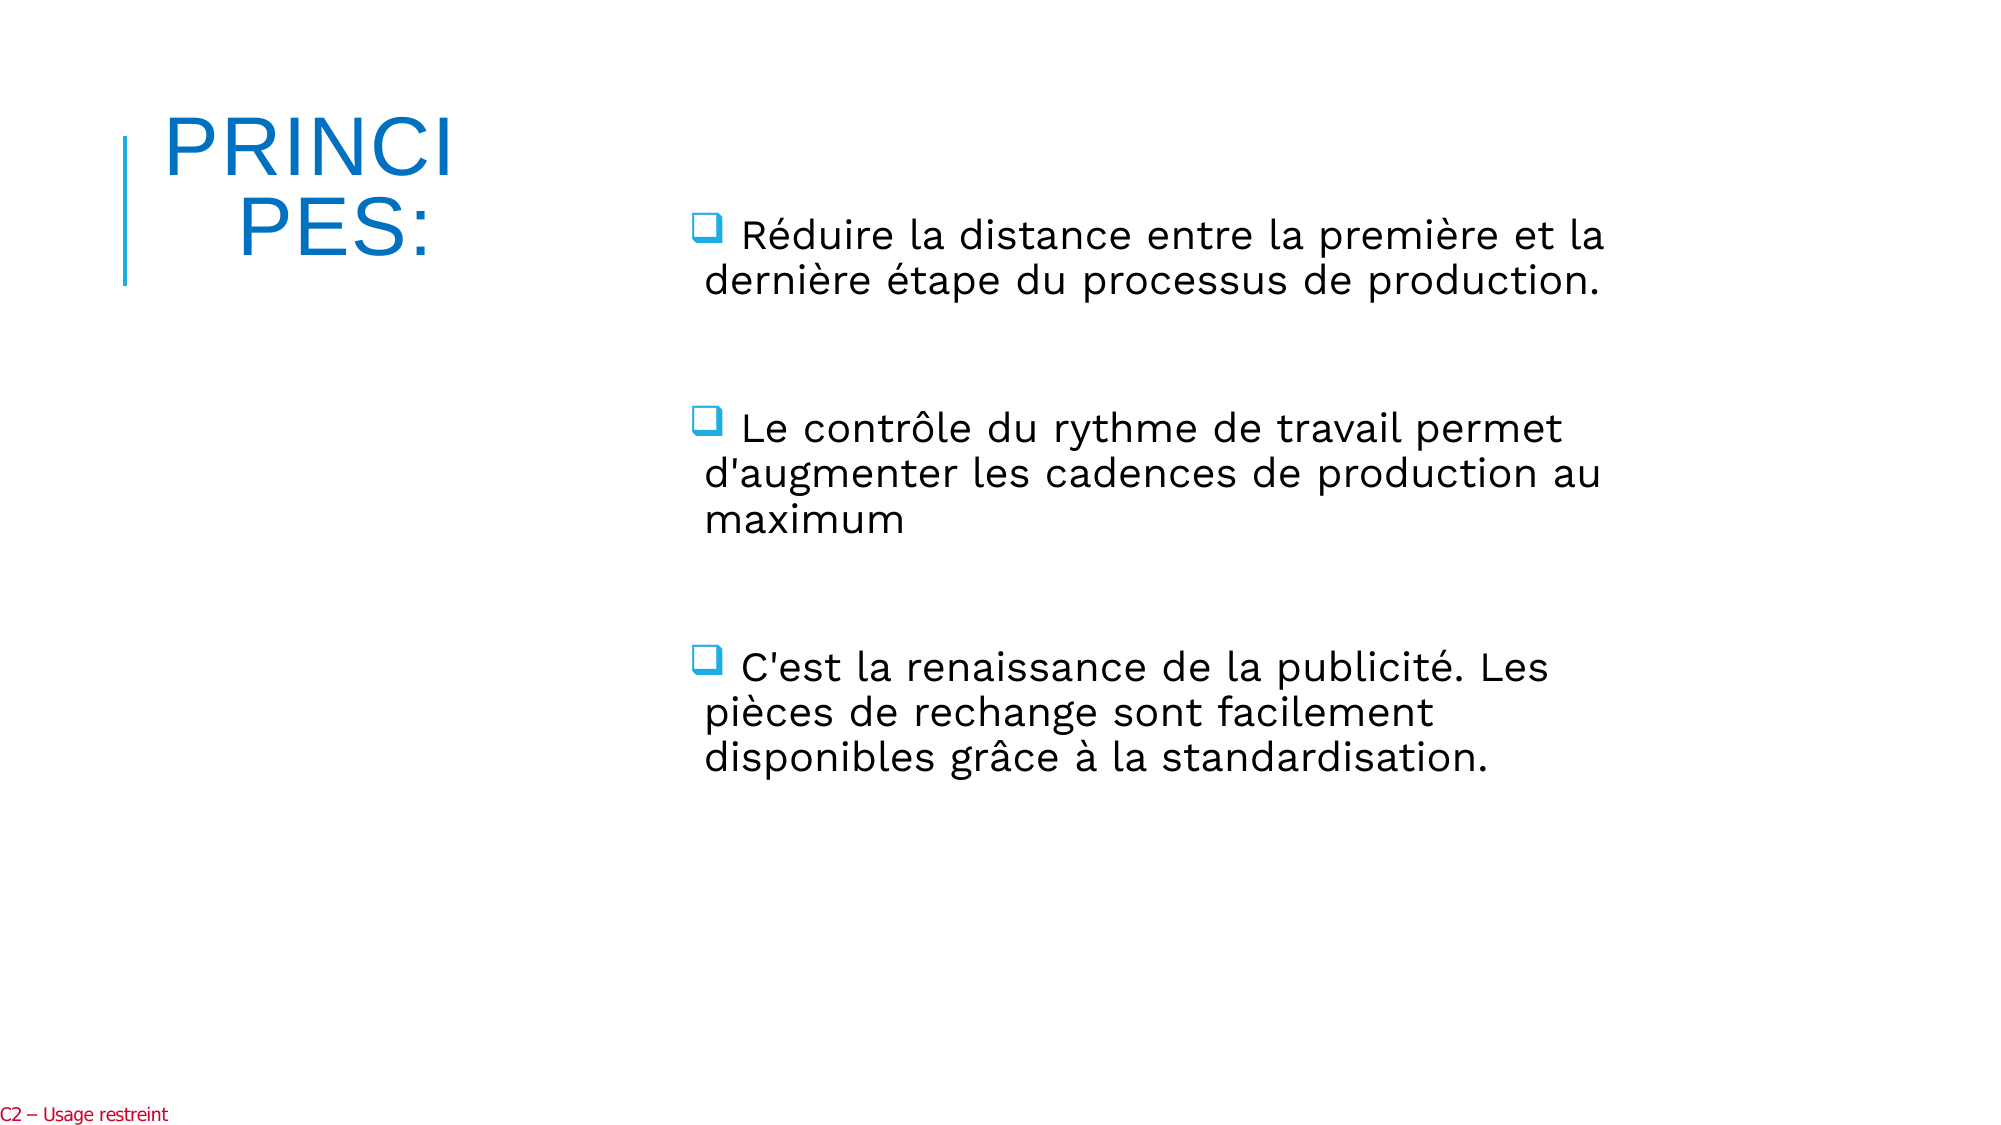

Réduire la distance entre la première et la dernière étape du processus de production.

 Le contrôle du rythme de travail permet d'augmenter les cadences de production au maximum

 C'est la renaissance de la publicité. Les pièces de rechange sont facilement disponibles grâce à la standardisation.
# Principes: